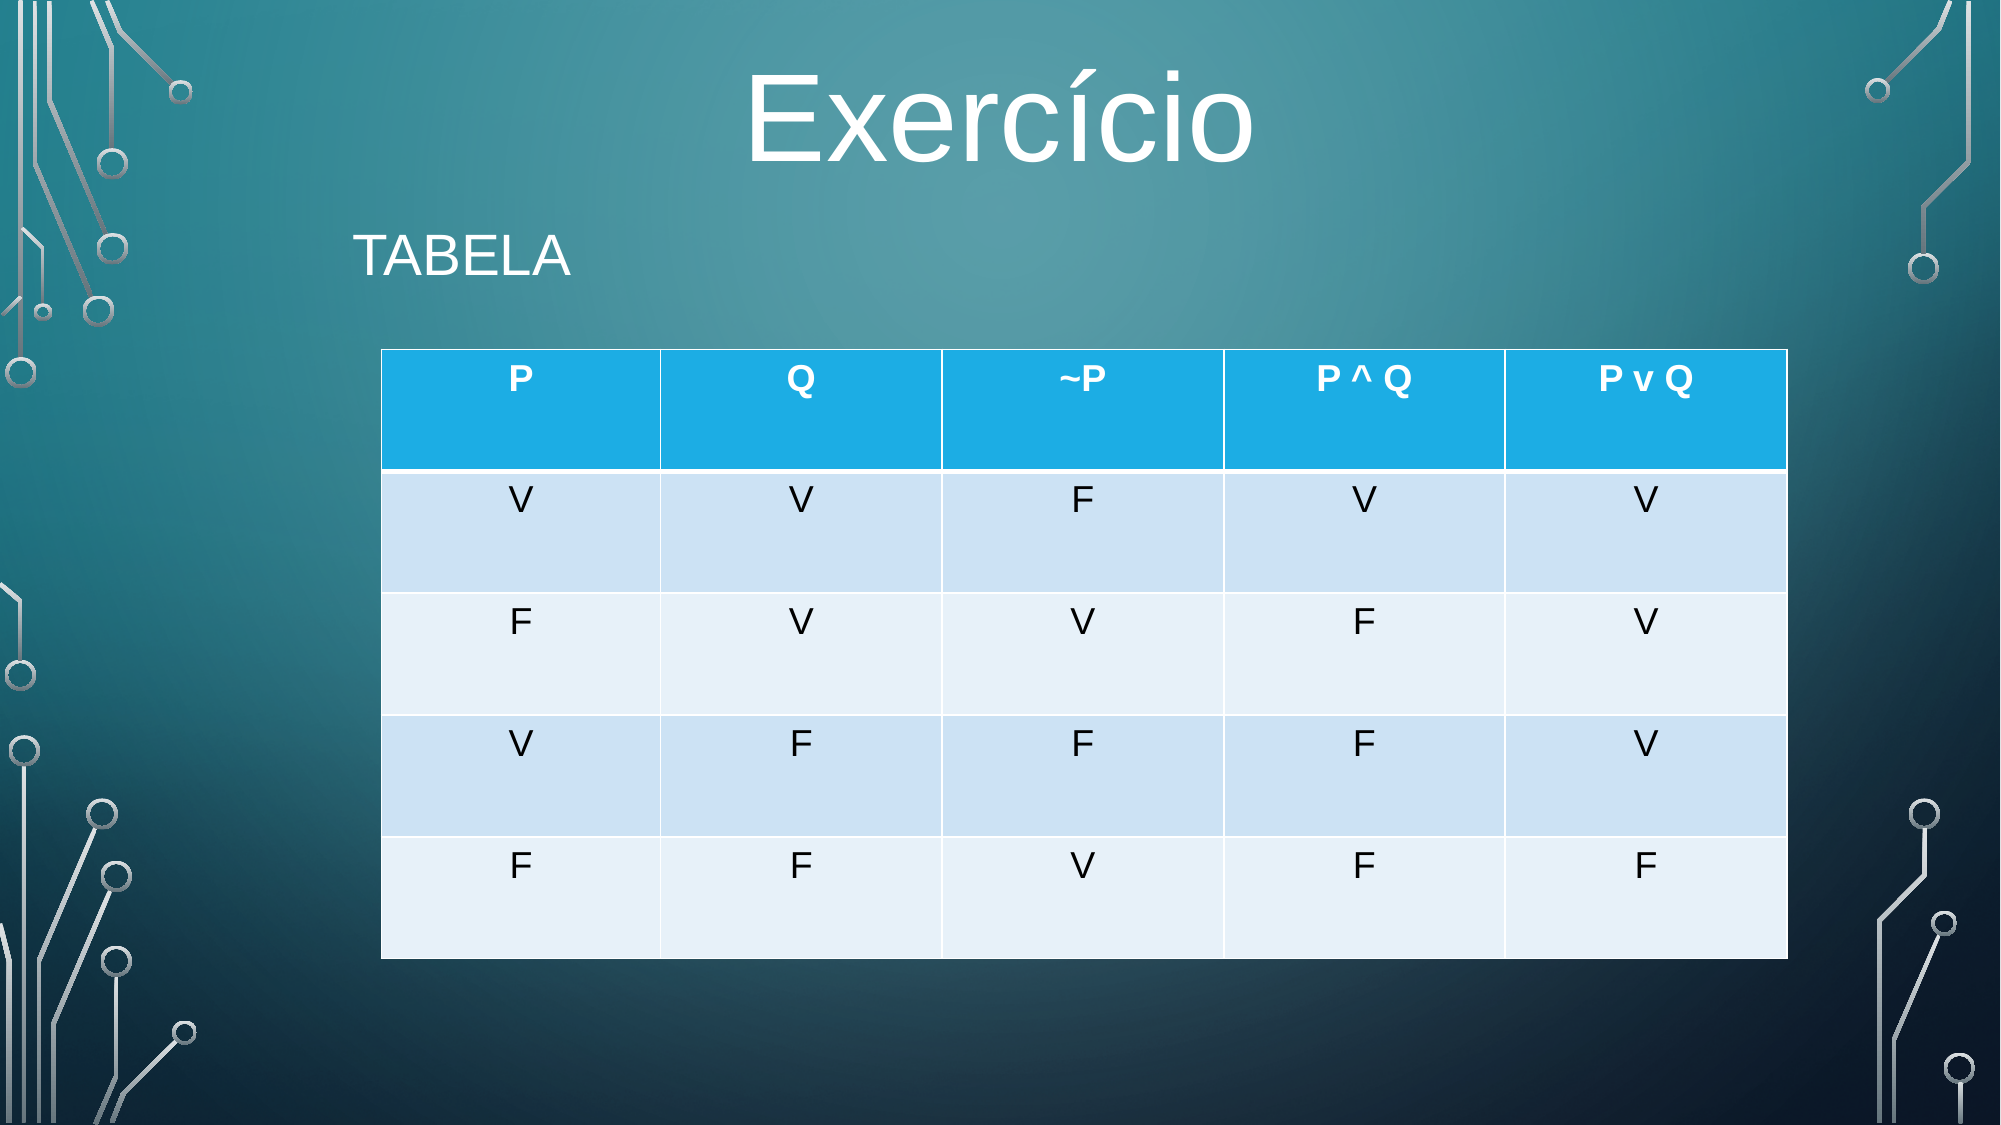

Exercício
TABELA

| P | Q | ~P | P ^ Q | P v Q |
| --- | --- | --- | --- | --- |
| V | V | F | V | V |
| F | V | V | F | V |
| V | F | F | F | V |
| F | F | V | F | F |